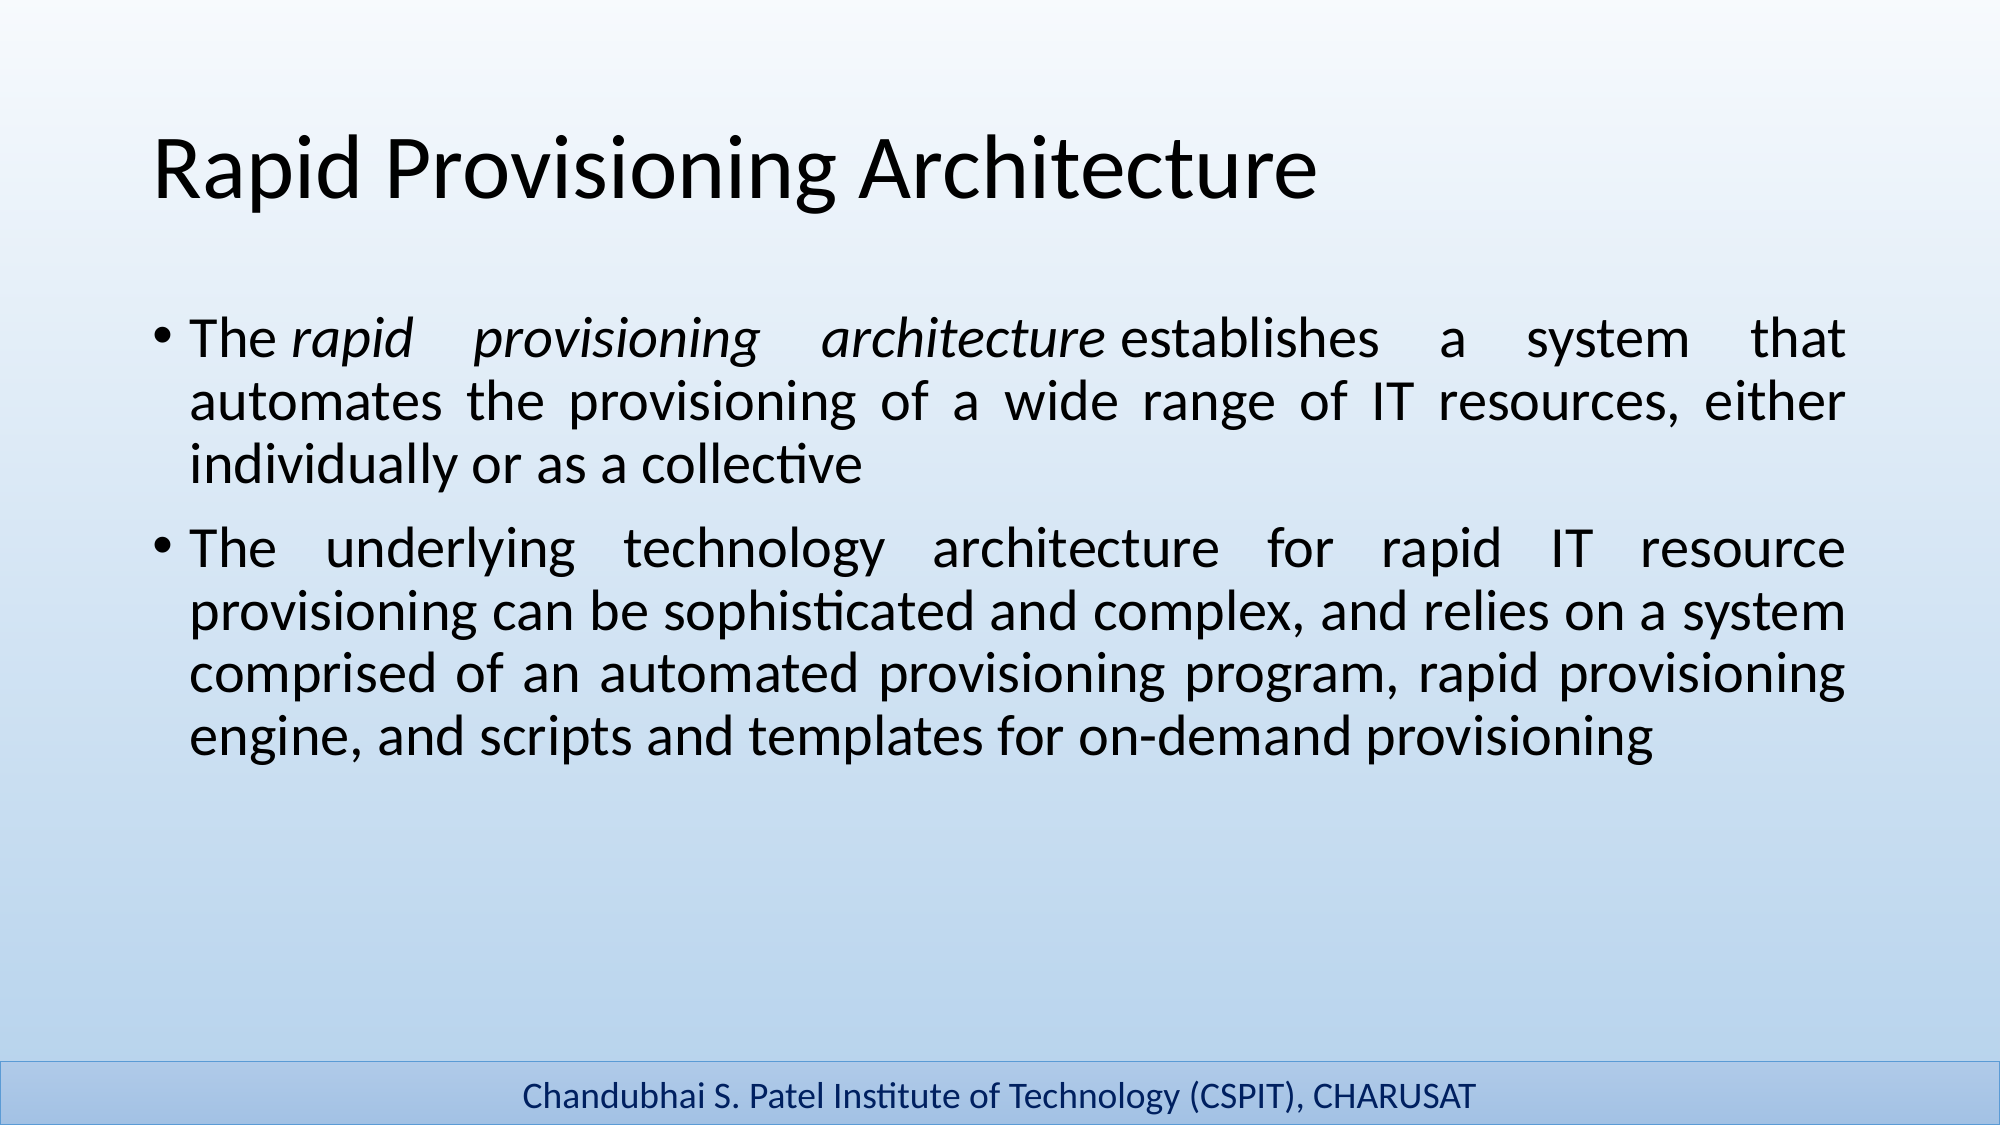

# Rapid Provisioning Architecture
The rapid provisioning architecture establishes a system that automates the provisioning of a wide range of IT resources, either individually or as a collective
The underlying technology architecture for rapid IT resource provisioning can be sophisticated and complex, and relies on a system comprised of an automated provisioning program, rapid provisioning engine, and scripts and templates for on-demand provisioning